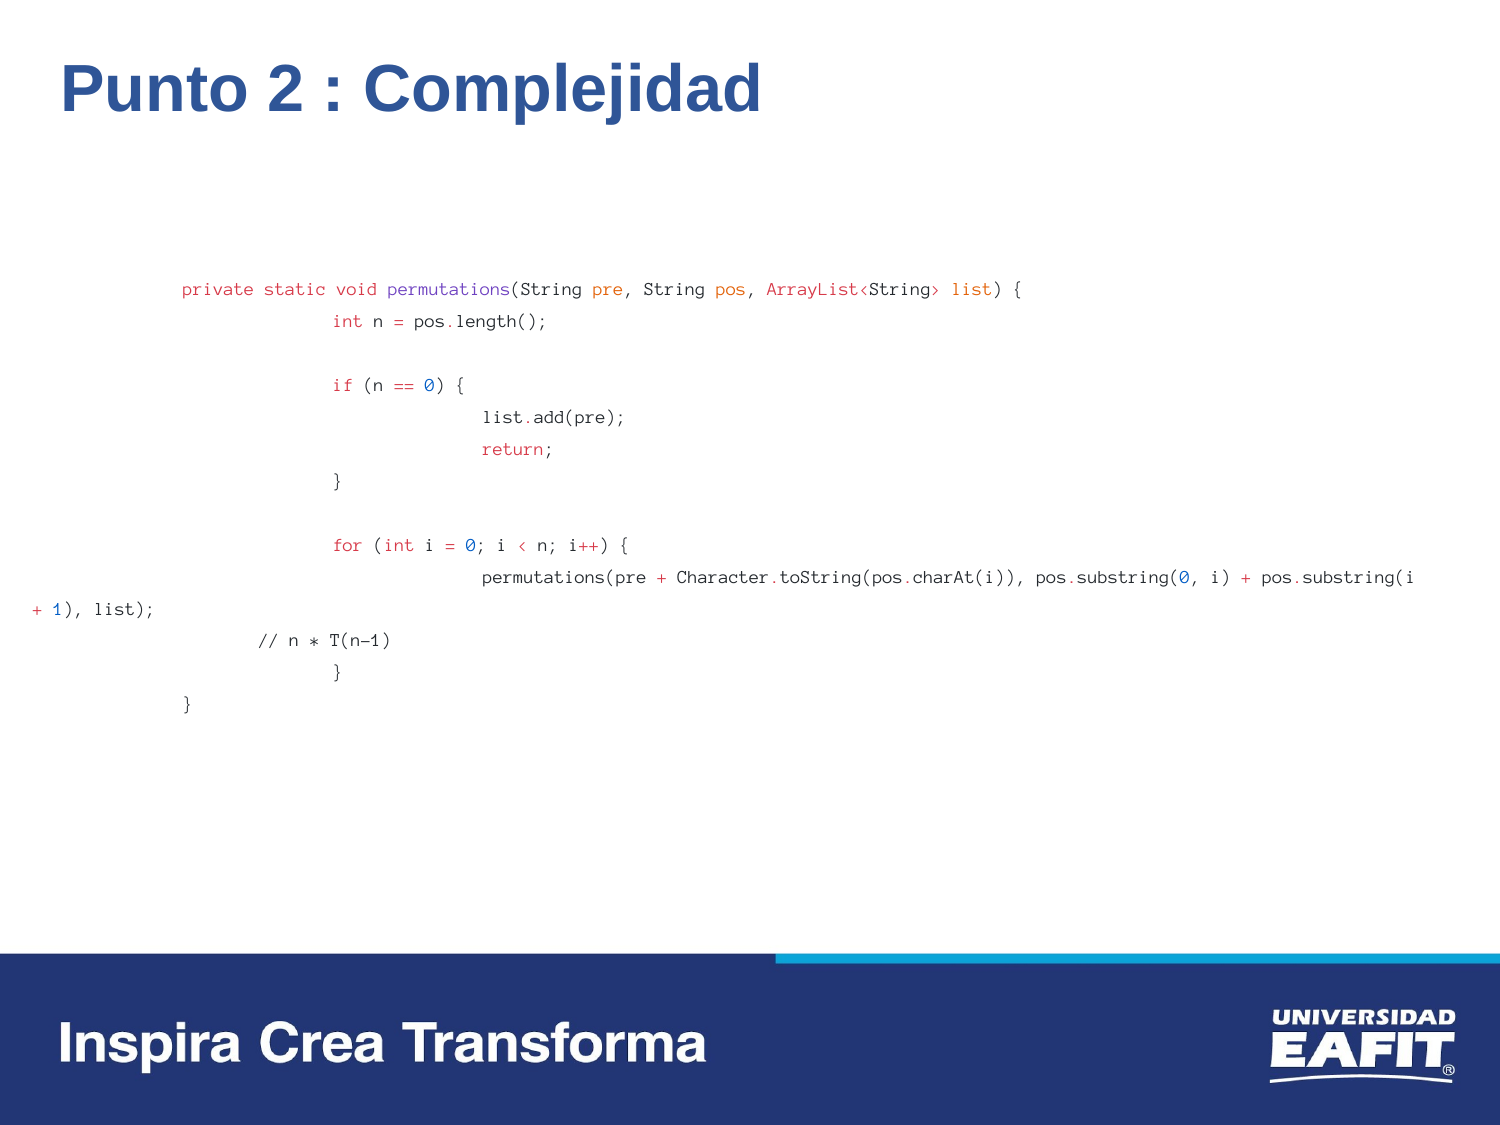

Punto 2 : Complejidad
	private static void permutations(String pre, String pos, ArrayList<String> list) {
		int n = pos.length();

		if (n == 0) {
			list.add(pre);
			return;
		}

		for (int i = 0; i < n; i++) {
			permutations(pre + Character.toString(pos.charAt(i)), pos.substring(0, i) + pos.substring(i + 1), list);
                      // n * T(n-1)
		}
	}